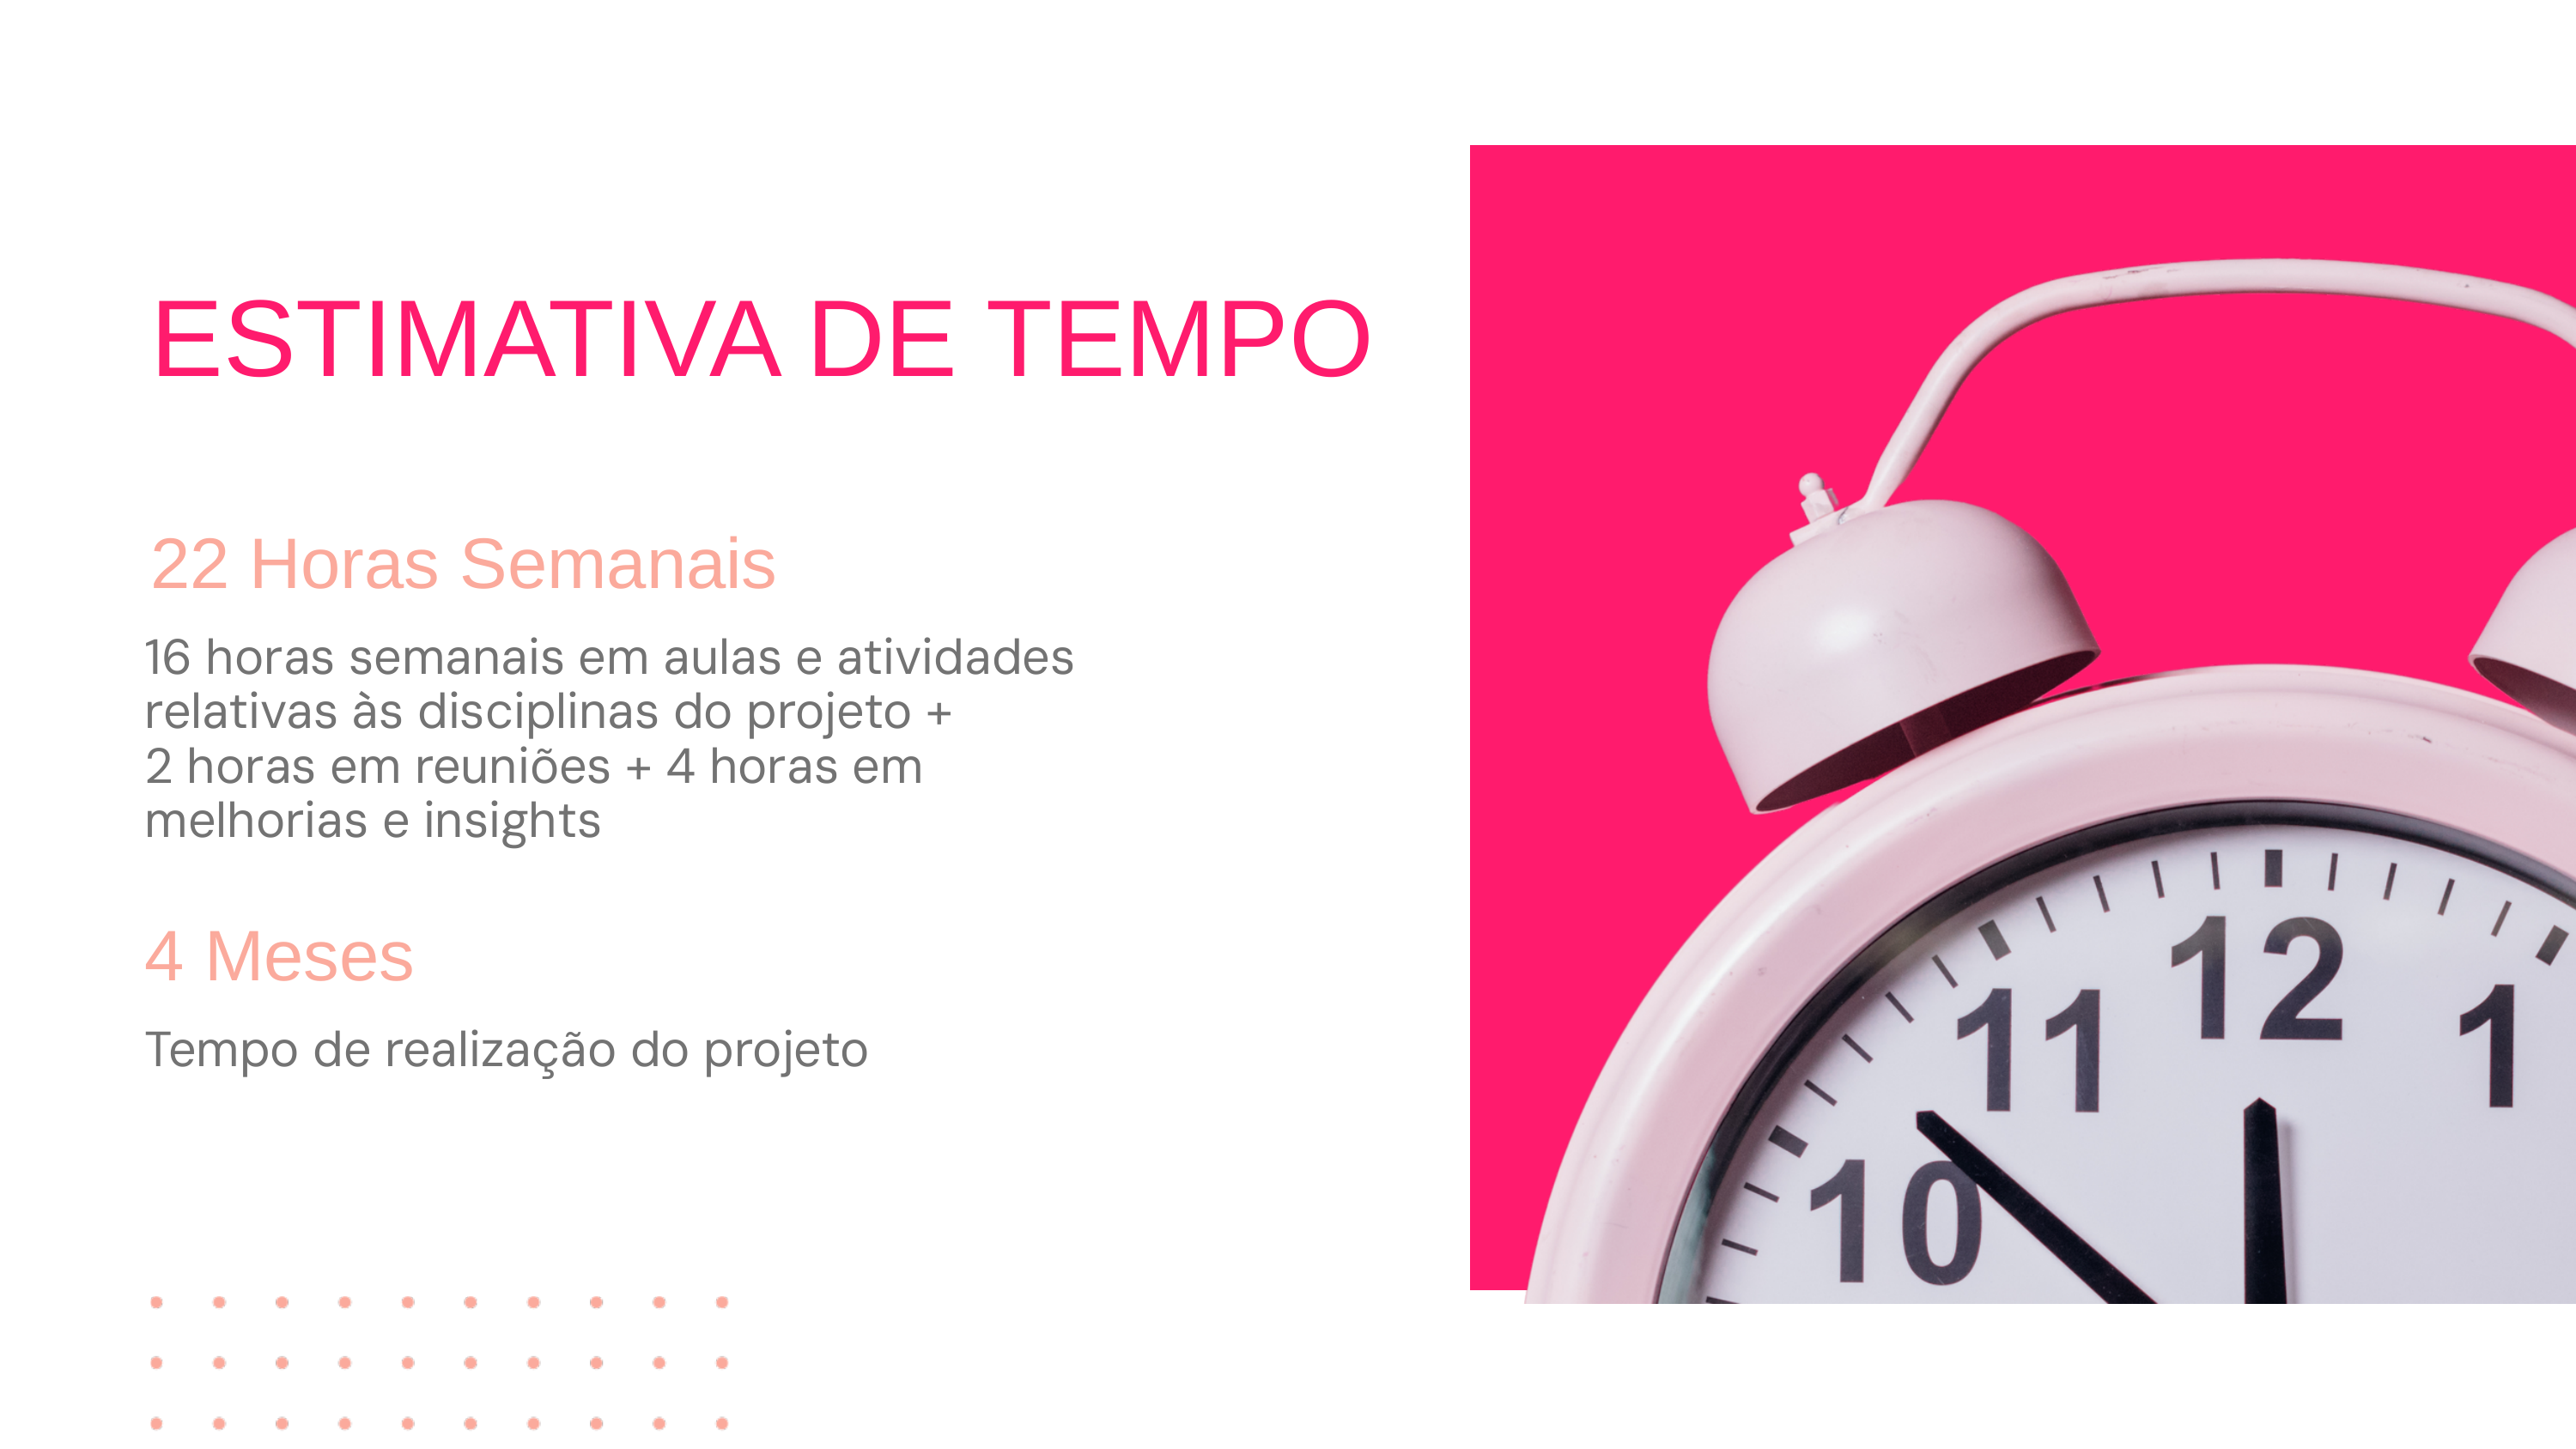

ESTIMATIVA DE TEMPO
22 Horas Semanais
16 horas semanais em aulas e atividades relativas às disciplinas do projeto +
2 horas em reuniões + 4 horas em melhorias e insights
4 Meses
Tempo de realização do projeto